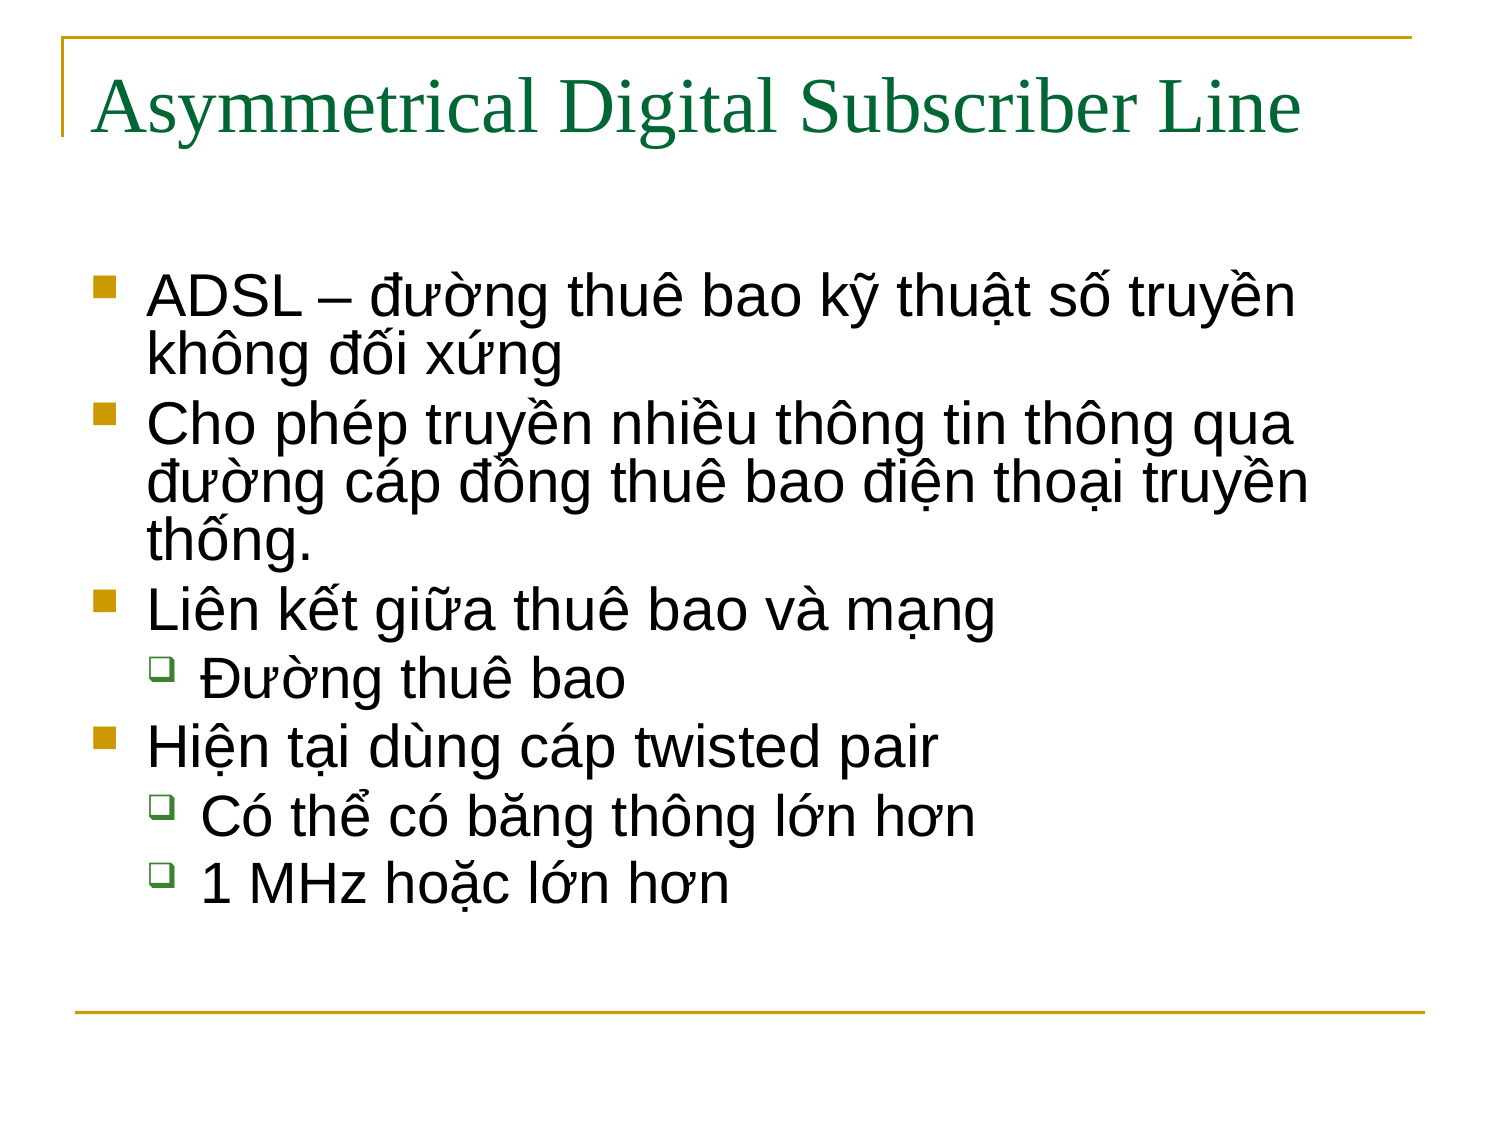

# Asymmetrical Digital Subscriber Line
ADSL – đường thuê bao kỹ thuật số truyền không đối xứng
Cho phép truyền nhiều thông tin thông qua đường cáp đồng thuê bao điện thoại truyền thống.
Liên kết giữa thuê bao và mạng
Đường thuê bao
Hiện tại dùng cáp twisted pair
Có thể có băng thông lớn hơn
1 MHz hoặc lớn hơn